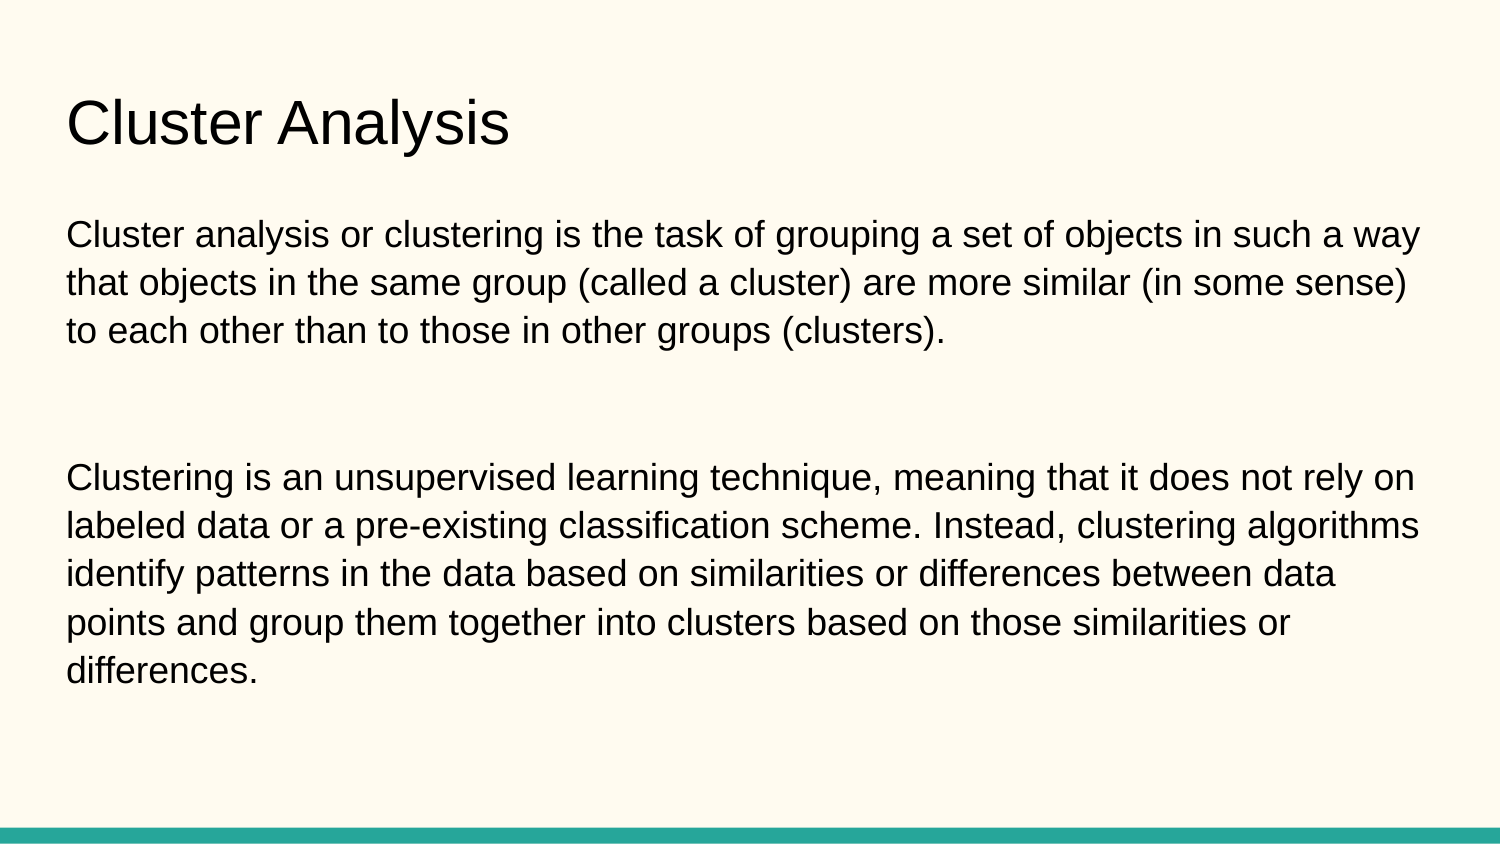

# Cluster Analysis
Cluster analysis or clustering is the task of grouping a set of objects in such a way that objects in the same group (called a cluster) are more similar (in some sense) to each other than to those in other groups (clusters).

Clustering is an unsupervised learning technique, meaning that it does not rely on labeled data or a pre-existing classification scheme. Instead, clustering algorithms identify patterns in the data based on similarities or differences between data points and group them together into clusters based on those similarities or differences.